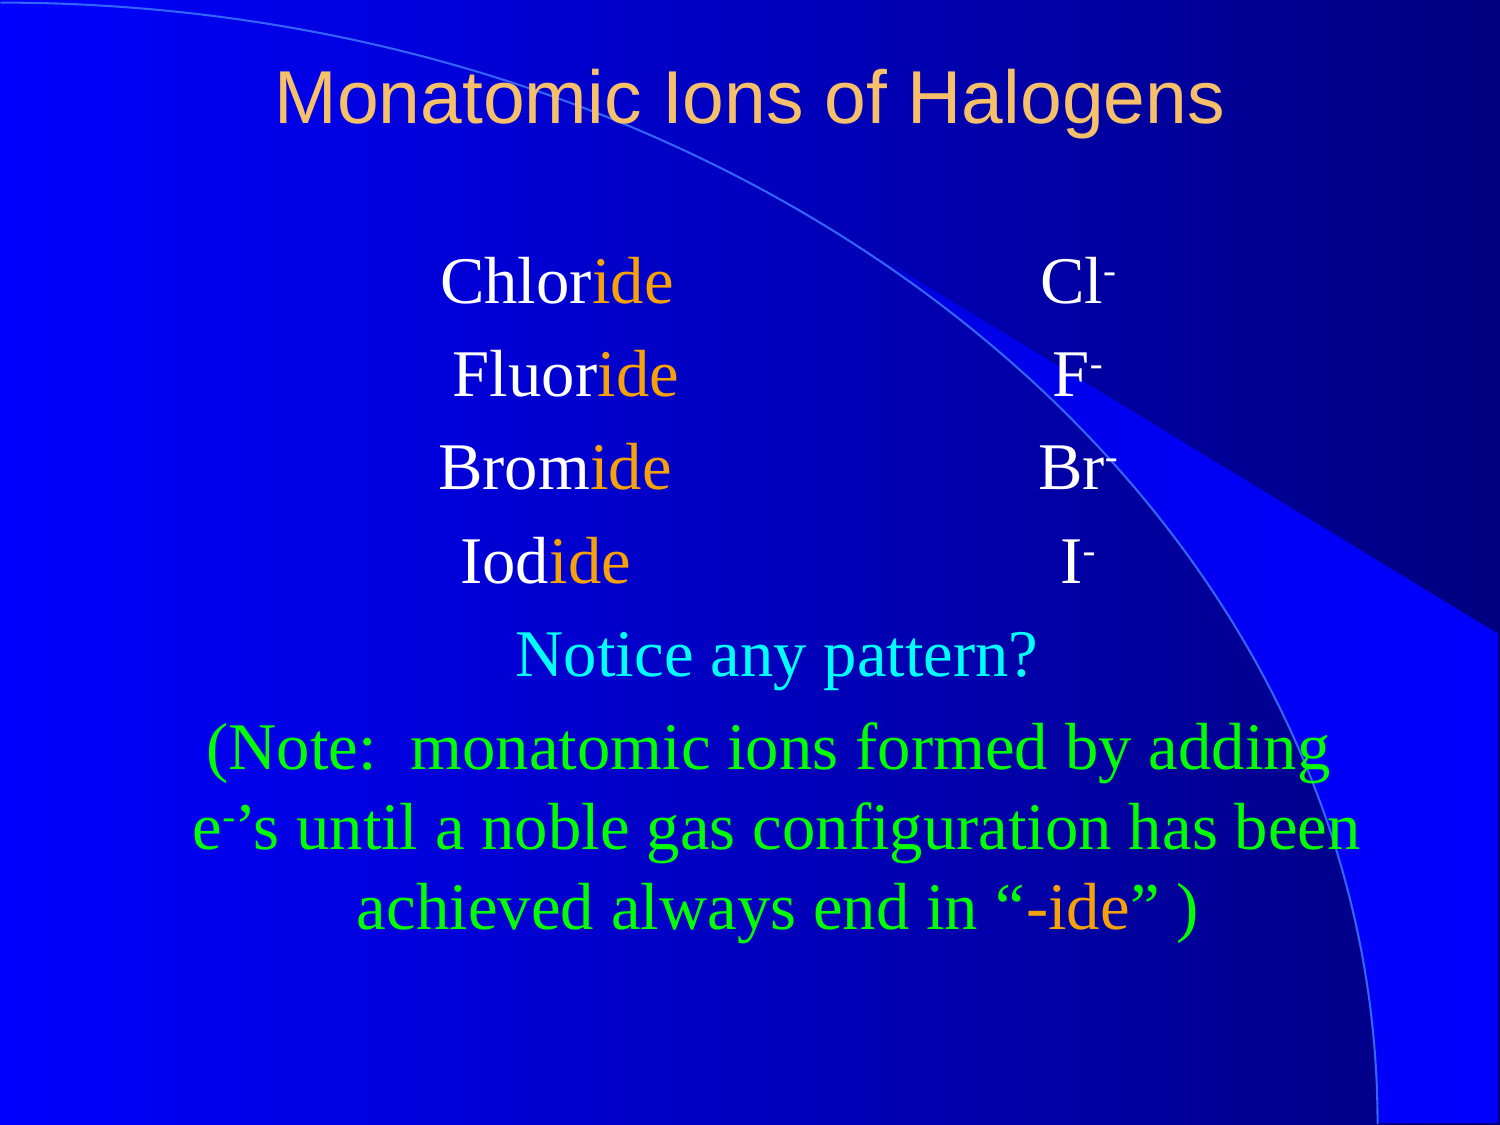

# Monatomic Ions of Halogens
Chloride			Cl-
Fluoride			F-
Bromide			Br-
Iodide			I-
Notice any pattern?
(Note:  monatomic ions formed by adding  e-’s until a noble gas configuration has been achieved always end in “-ide” )